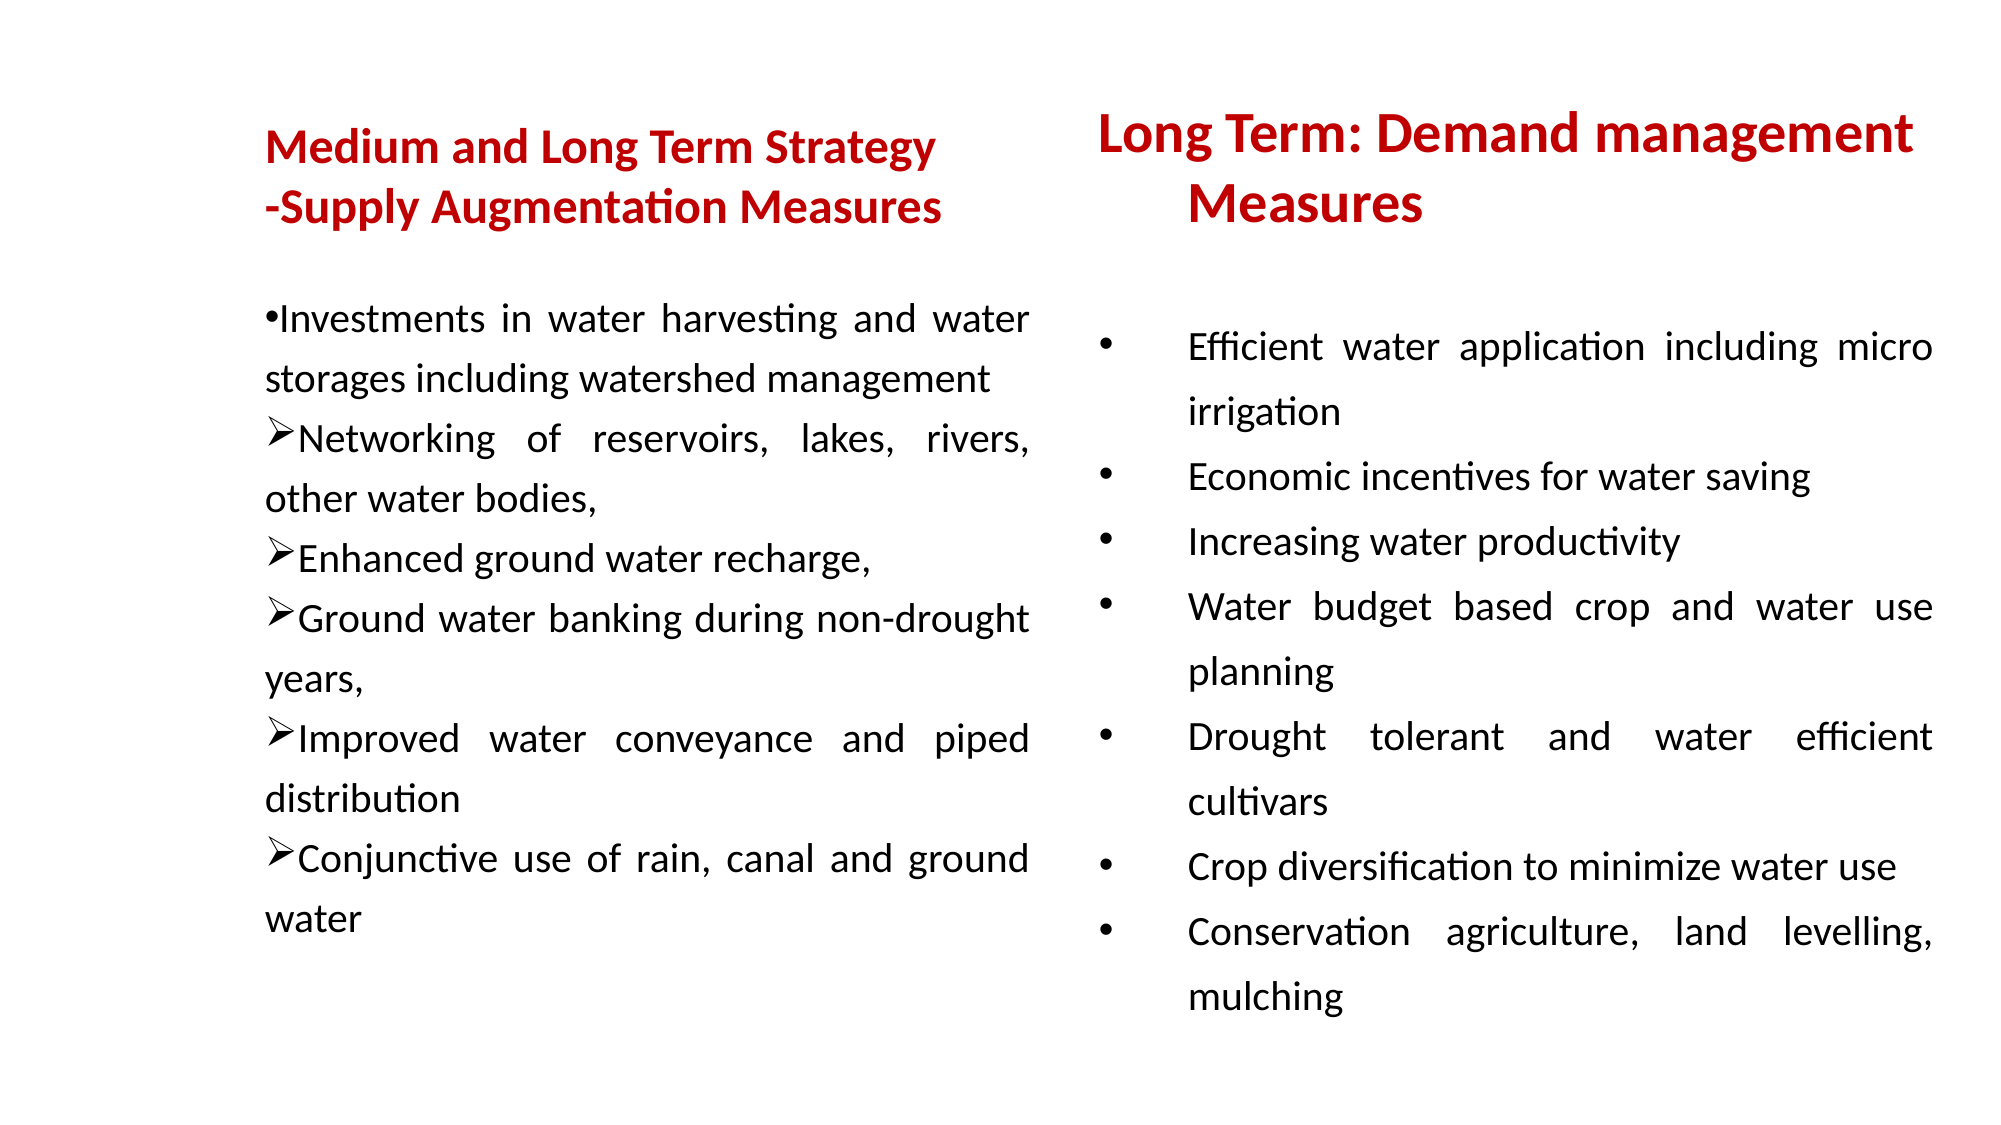

Long Term: Demand management Measures

Efficient water application including micro irrigation
Economic incentives for water saving
Increasing water productivity
Water budget based crop and water use planning
Drought tolerant and water efficient cultivars
Crop diversification to minimize water use
Conservation agriculture, land levelling, mulching
Medium and Long Term Strategy
-Supply Augmentation Measures

Investments in water harvesting and water storages including watershed management
Networking of reservoirs, lakes, rivers, other water bodies,
Enhanced ground water recharge,
Ground water banking during non-drought years,
Improved water conveyance and piped distribution
Conjunctive use of rain, canal and ground water